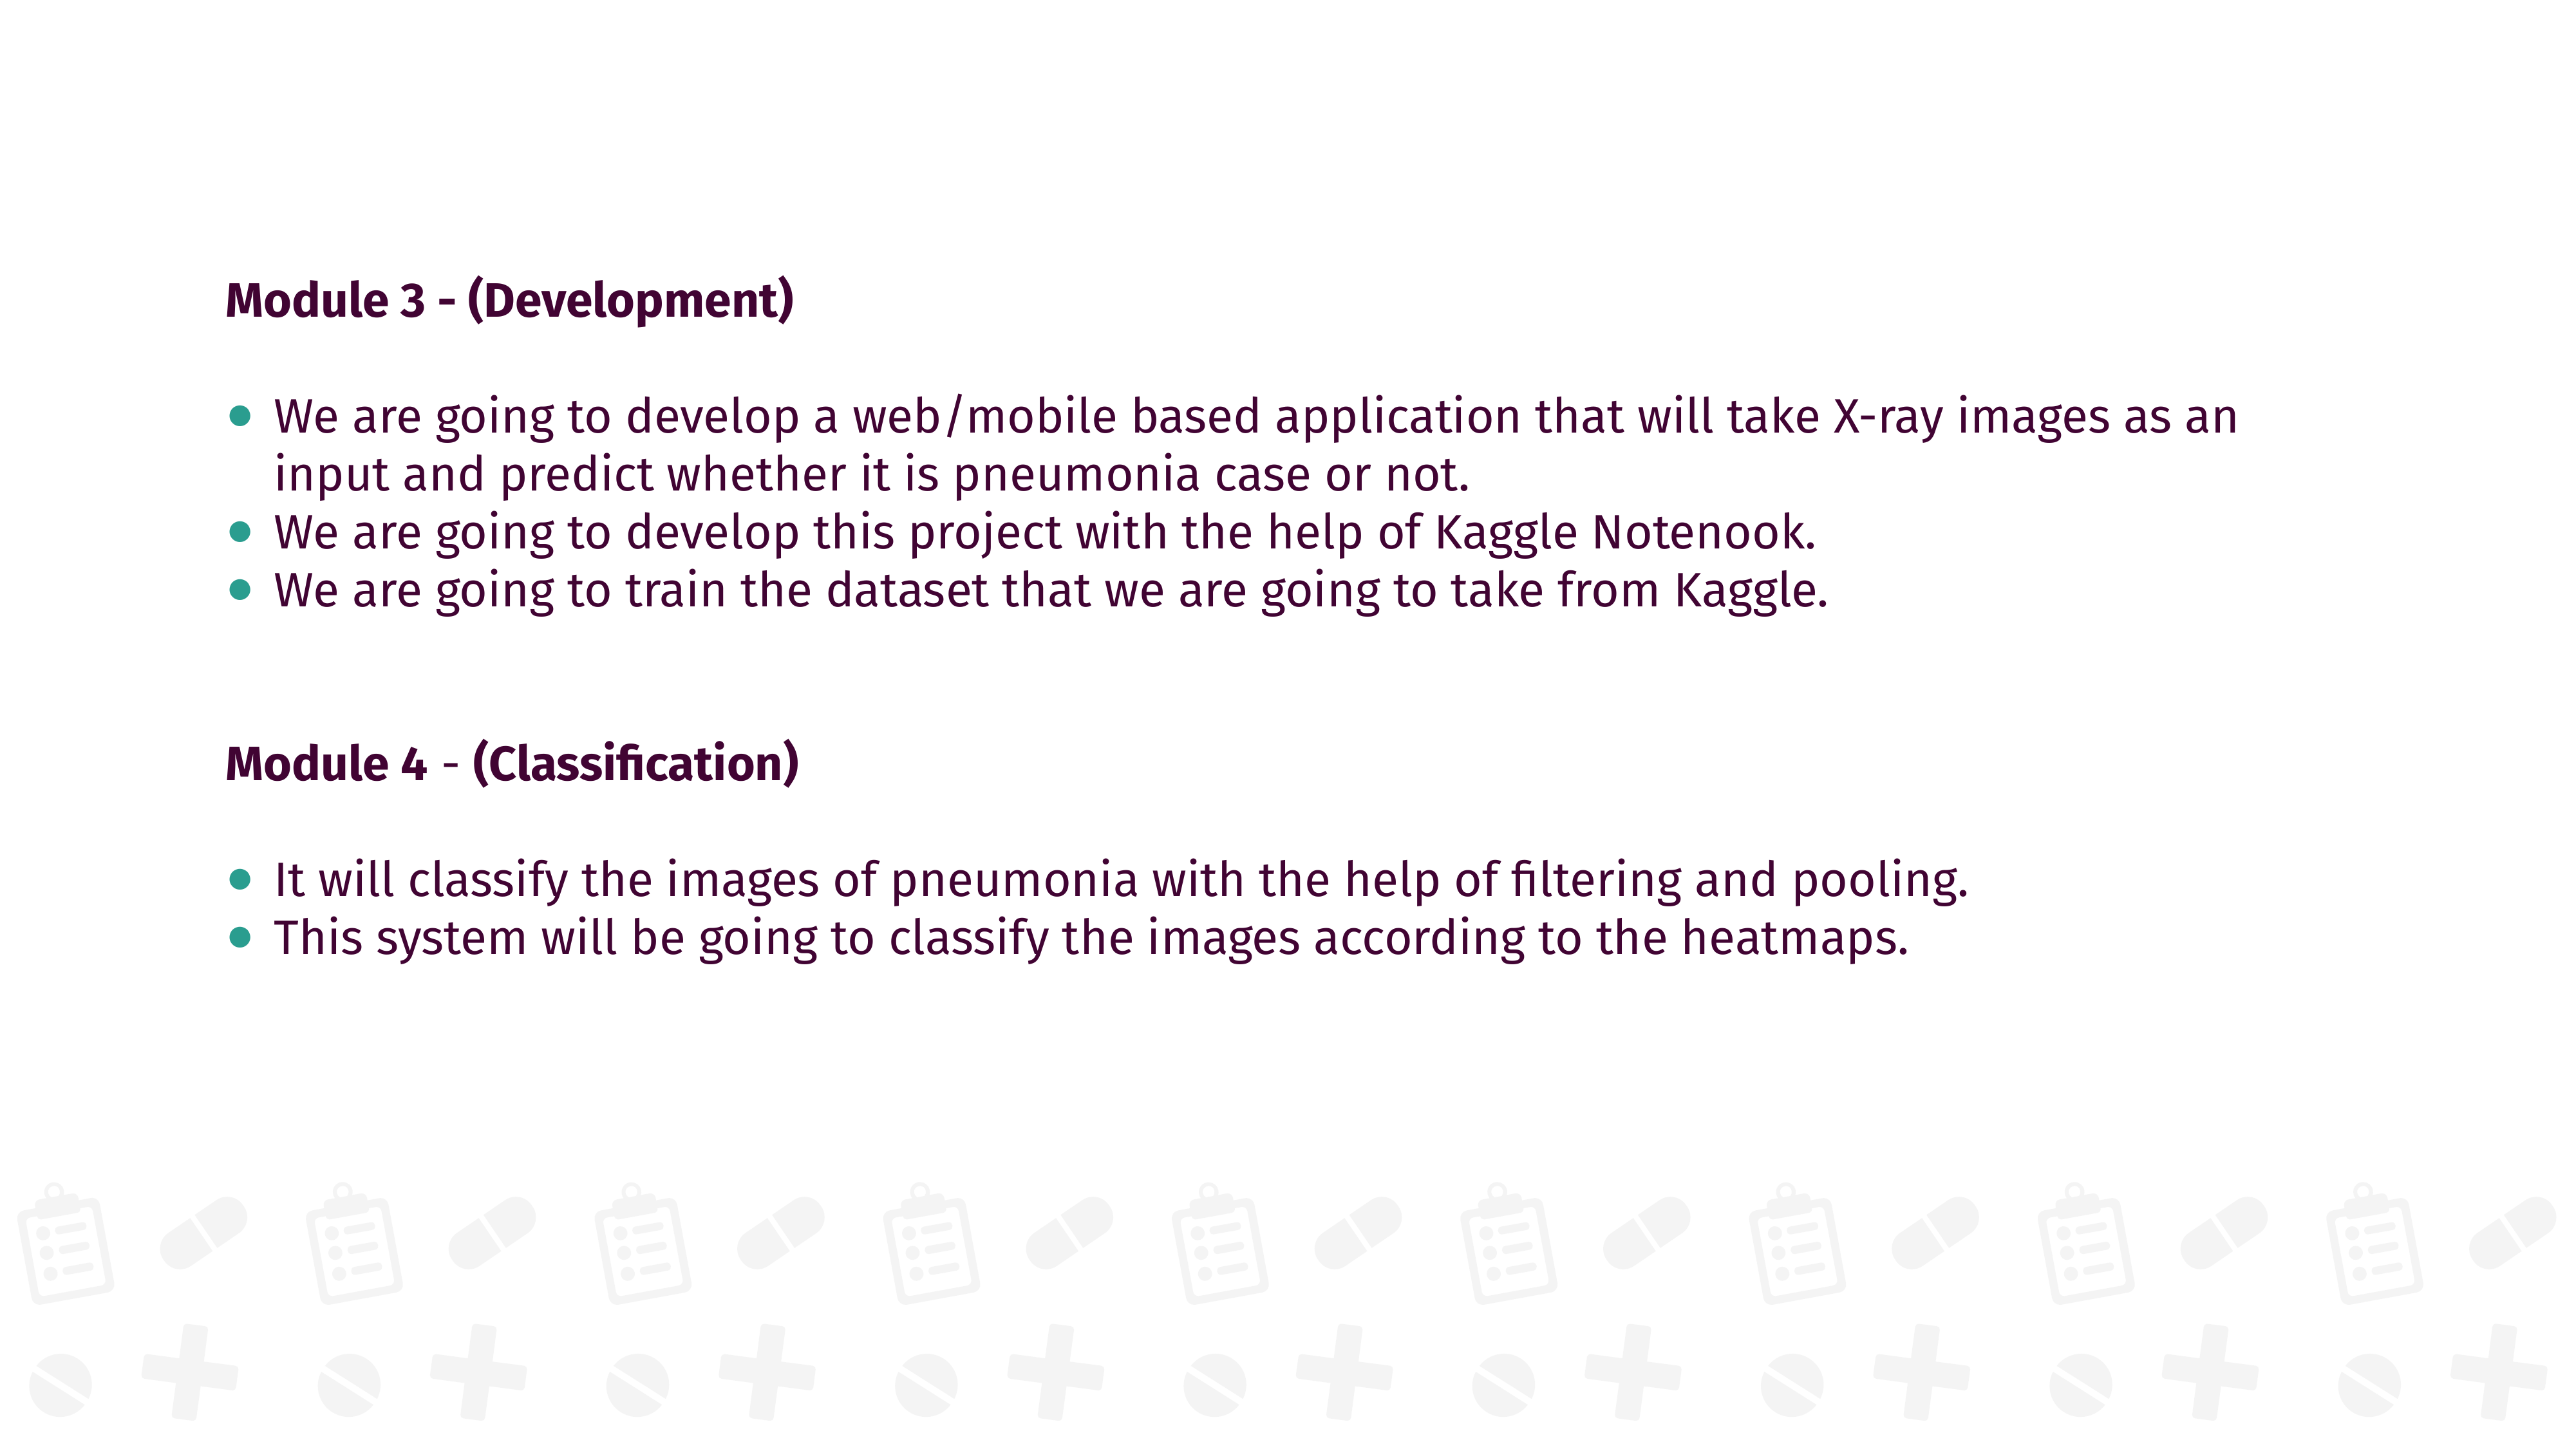

Module 3 - (Development)

We are going to develop a web/mobile based application that will take X-ray images as an input and predict whether it is pneumonia case or not.
We are going to develop this project with the help of Kaggle Notenook.
We are going to train the dataset that we are going to take from Kaggle.

Module 4 - (Classification)

It will classify the images of pneumonia with the help of filtering and pooling.
This system will be going to classify the images according to the heatmaps.